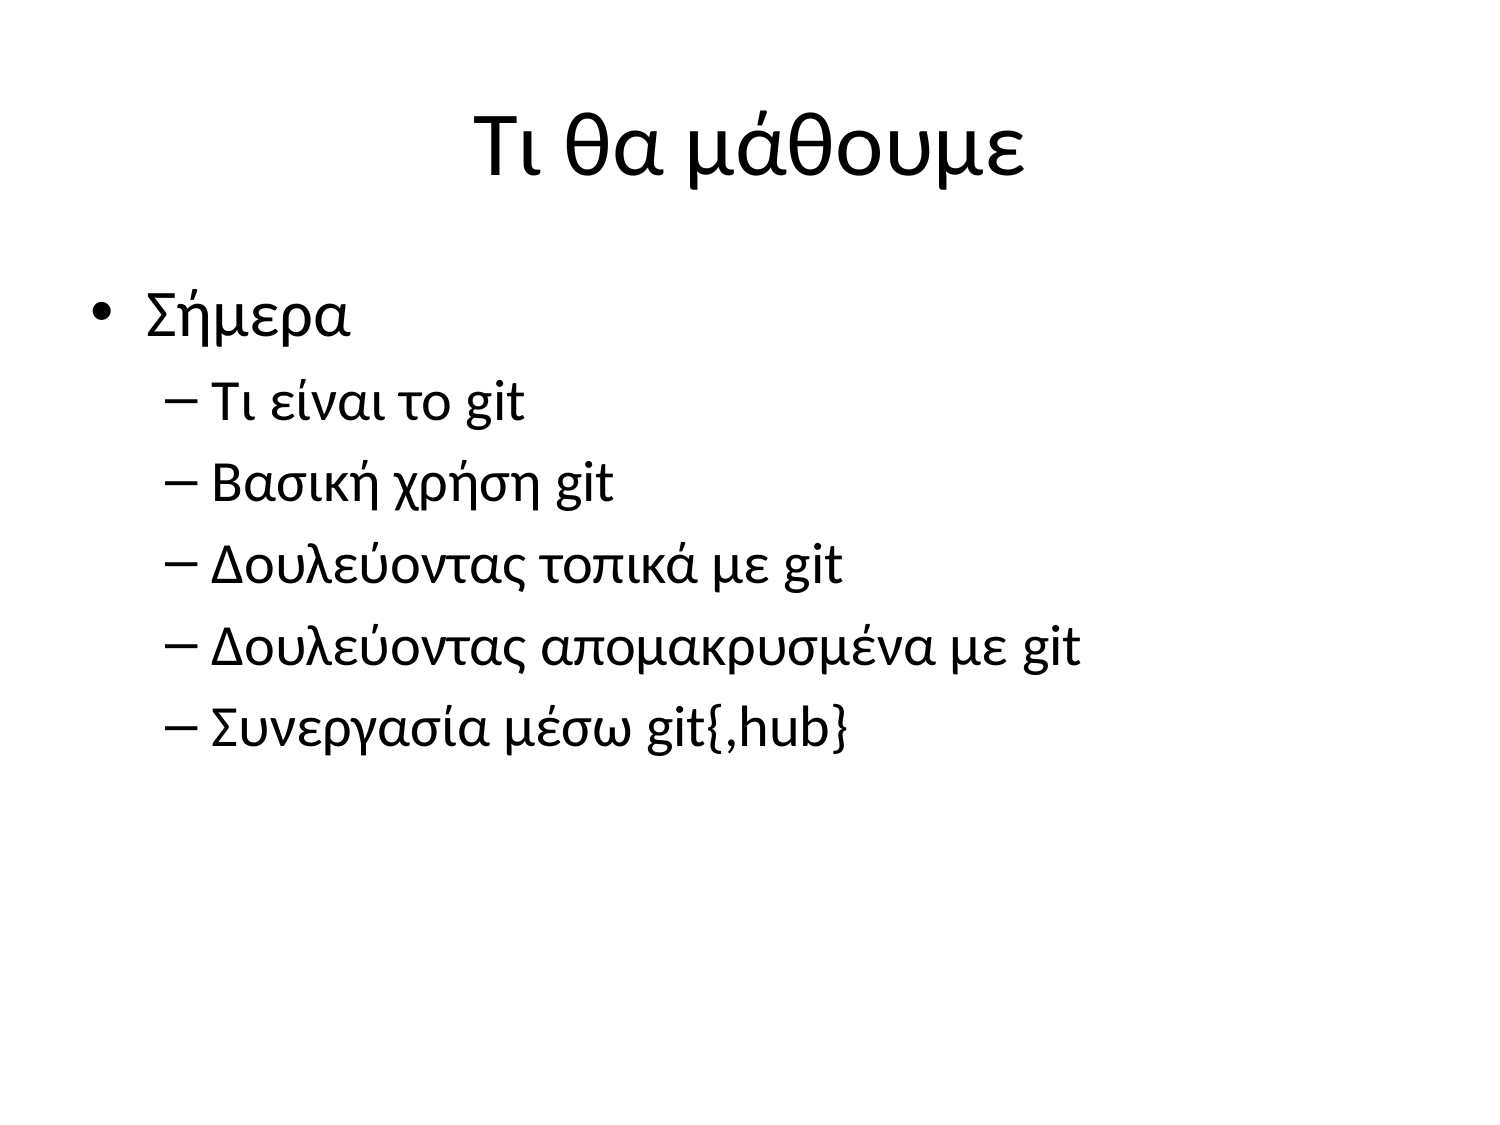

# Τι θα μάθουμε
Σήμερα
Τι είναι το git
Βασική χρήση git
Δουλεύοντας τοπικά με git
Δουλεύοντας απομακρυσμένα με git
Συνεργασία μέσω git{,hub}